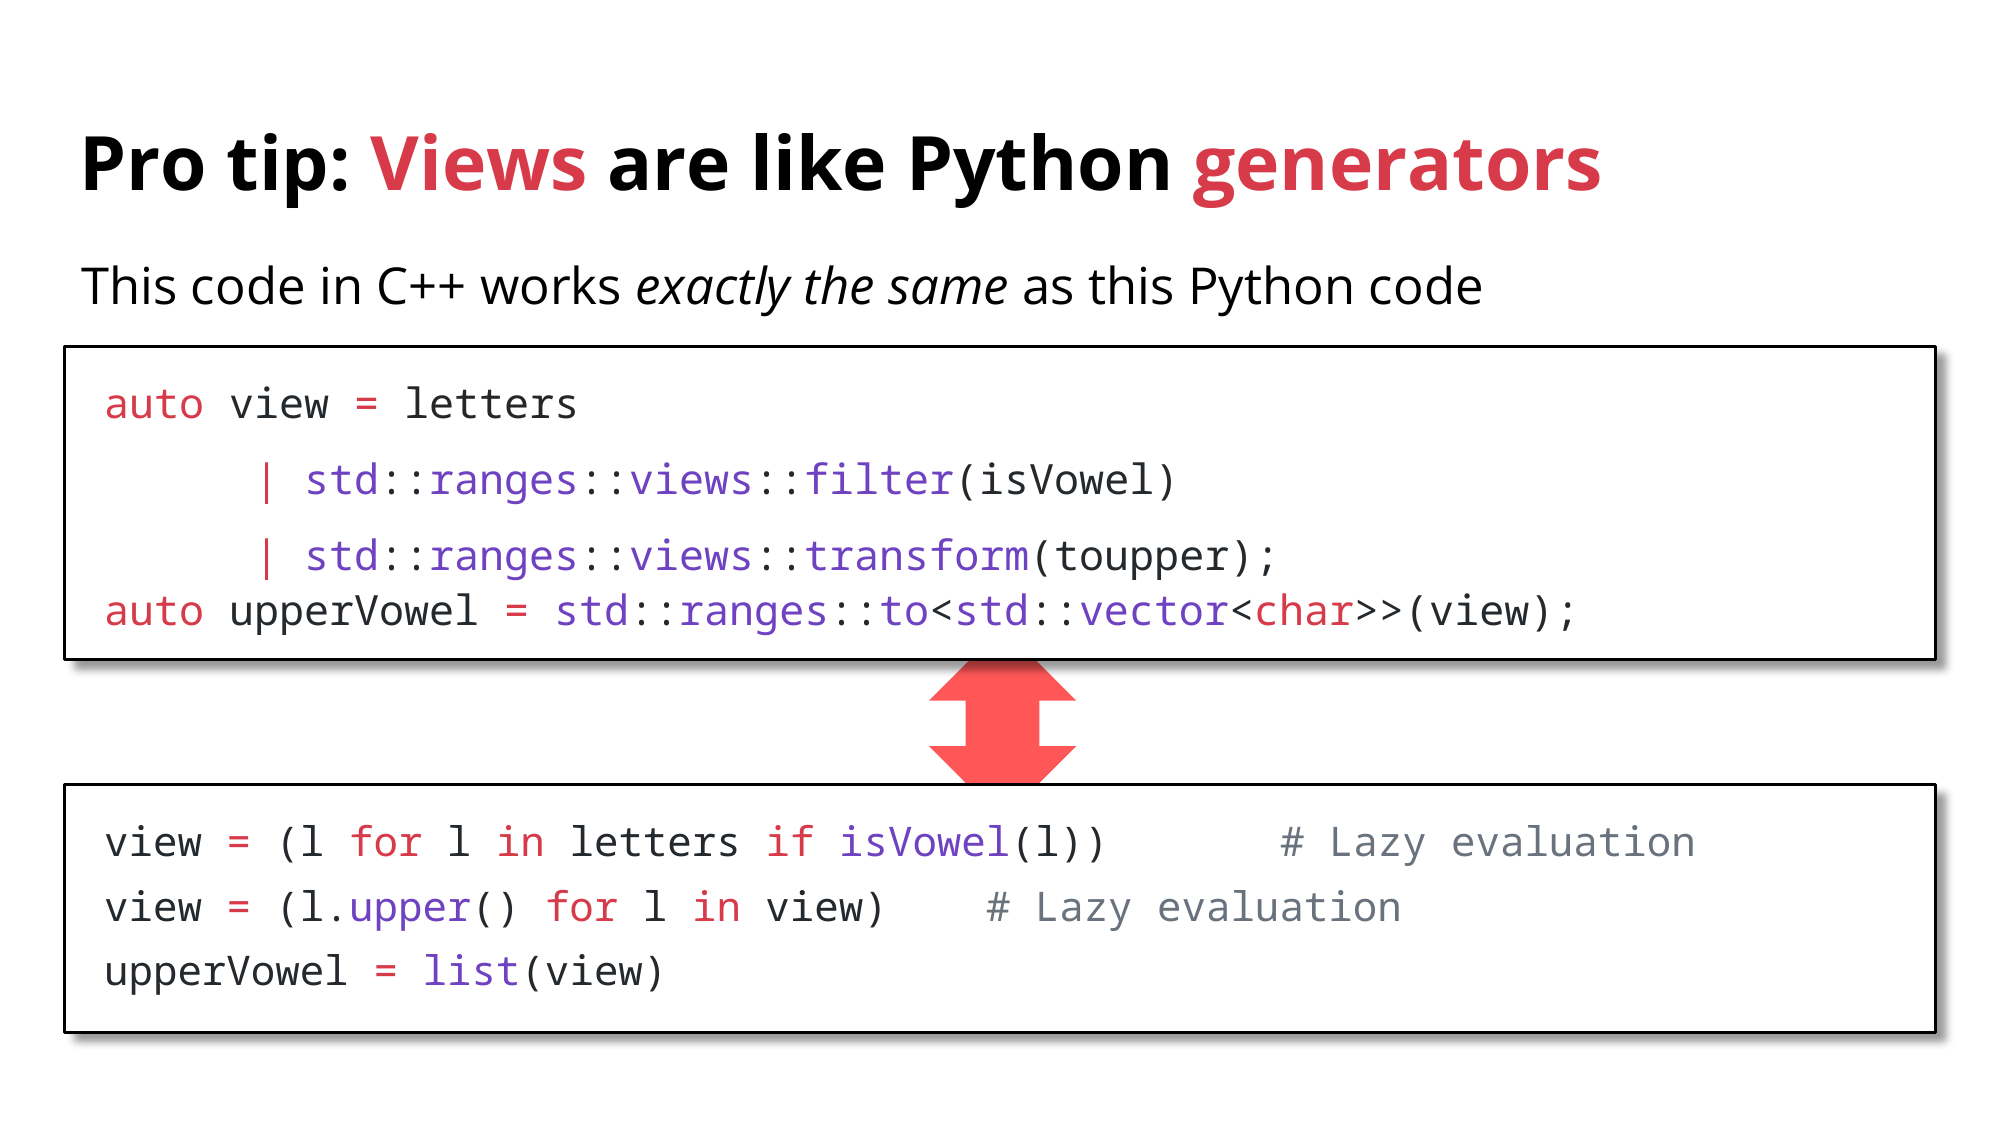

# Pro tip: Views are like Python generators
This code in C++ works exactly the same as this Python code
auto view = letters
	| std::ranges::views::filter(isVowel)
	| std::ranges::views::transform(toupper);
auto upperVowel = std::ranges::to<std::vector<char>>(view);

view = (l for l in letters if isVowel(l)) 	# Lazy evaluation
view = (l.upper() for l in view) 				# Lazy evaluation
upperVowel = list(view)